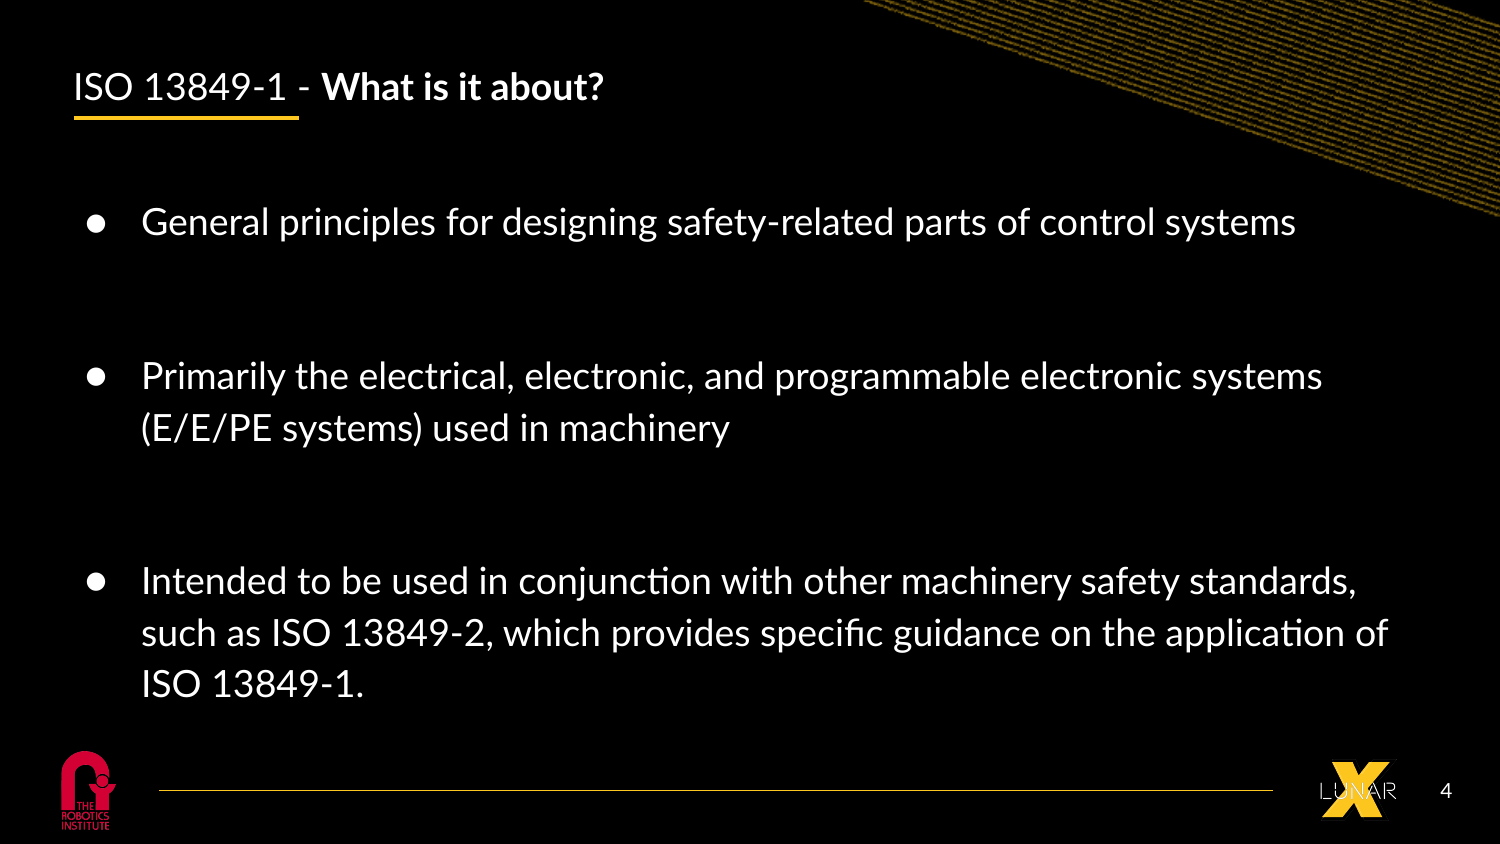

# ISO 13849-1 - What is it about?
General principles for designing safety-related parts of control systems

Primarily the electrical, electronic, and programmable electronic systems (E/E/PE systems) used in machinery

Intended to be used in conjunction with other machinery safety standards, such as ISO 13849-2, which provides specific guidance on the application of ISO 13849-1.
4